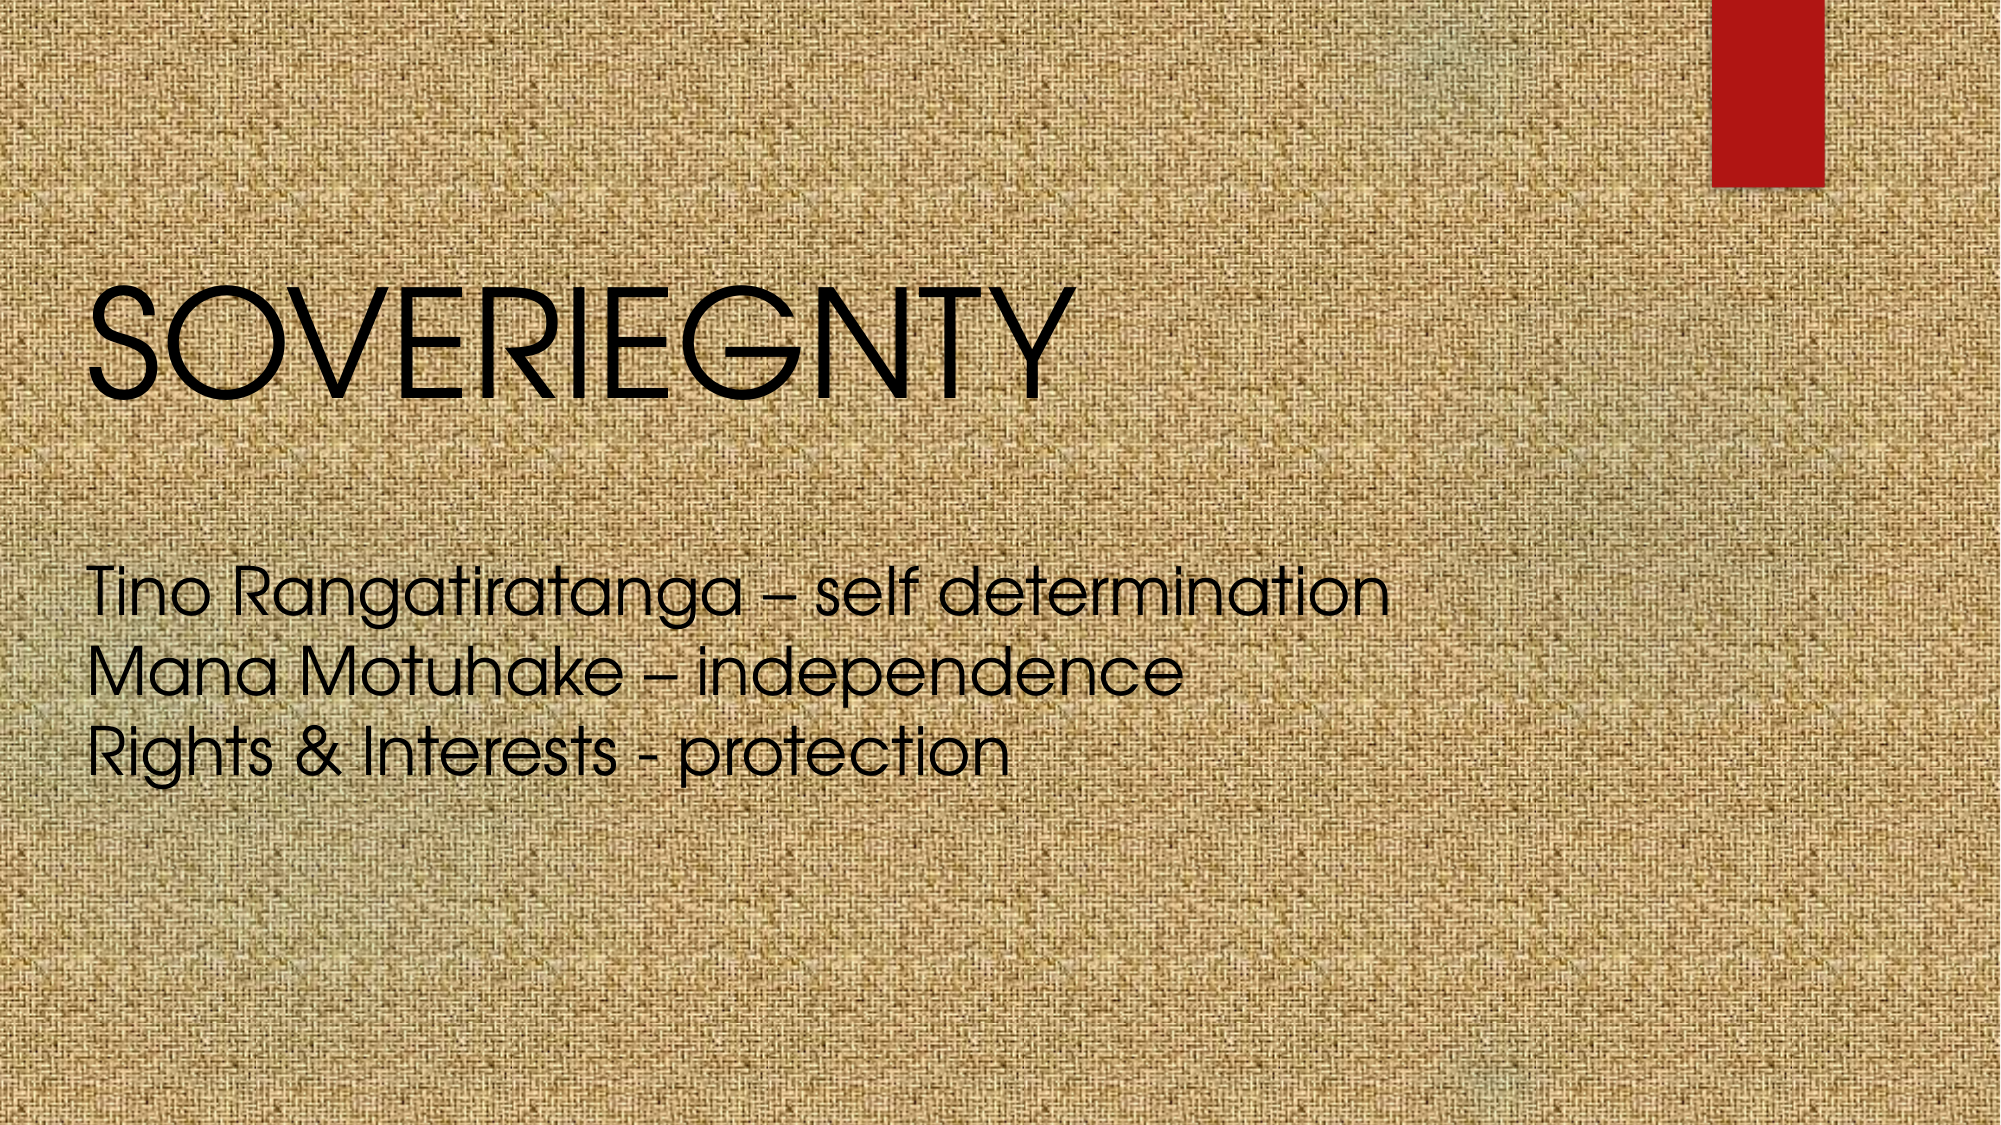

# SOVERIEGNTY Tino Rangatiratanga – self determination Mana Motuhake – independence Rights & Interests - protection